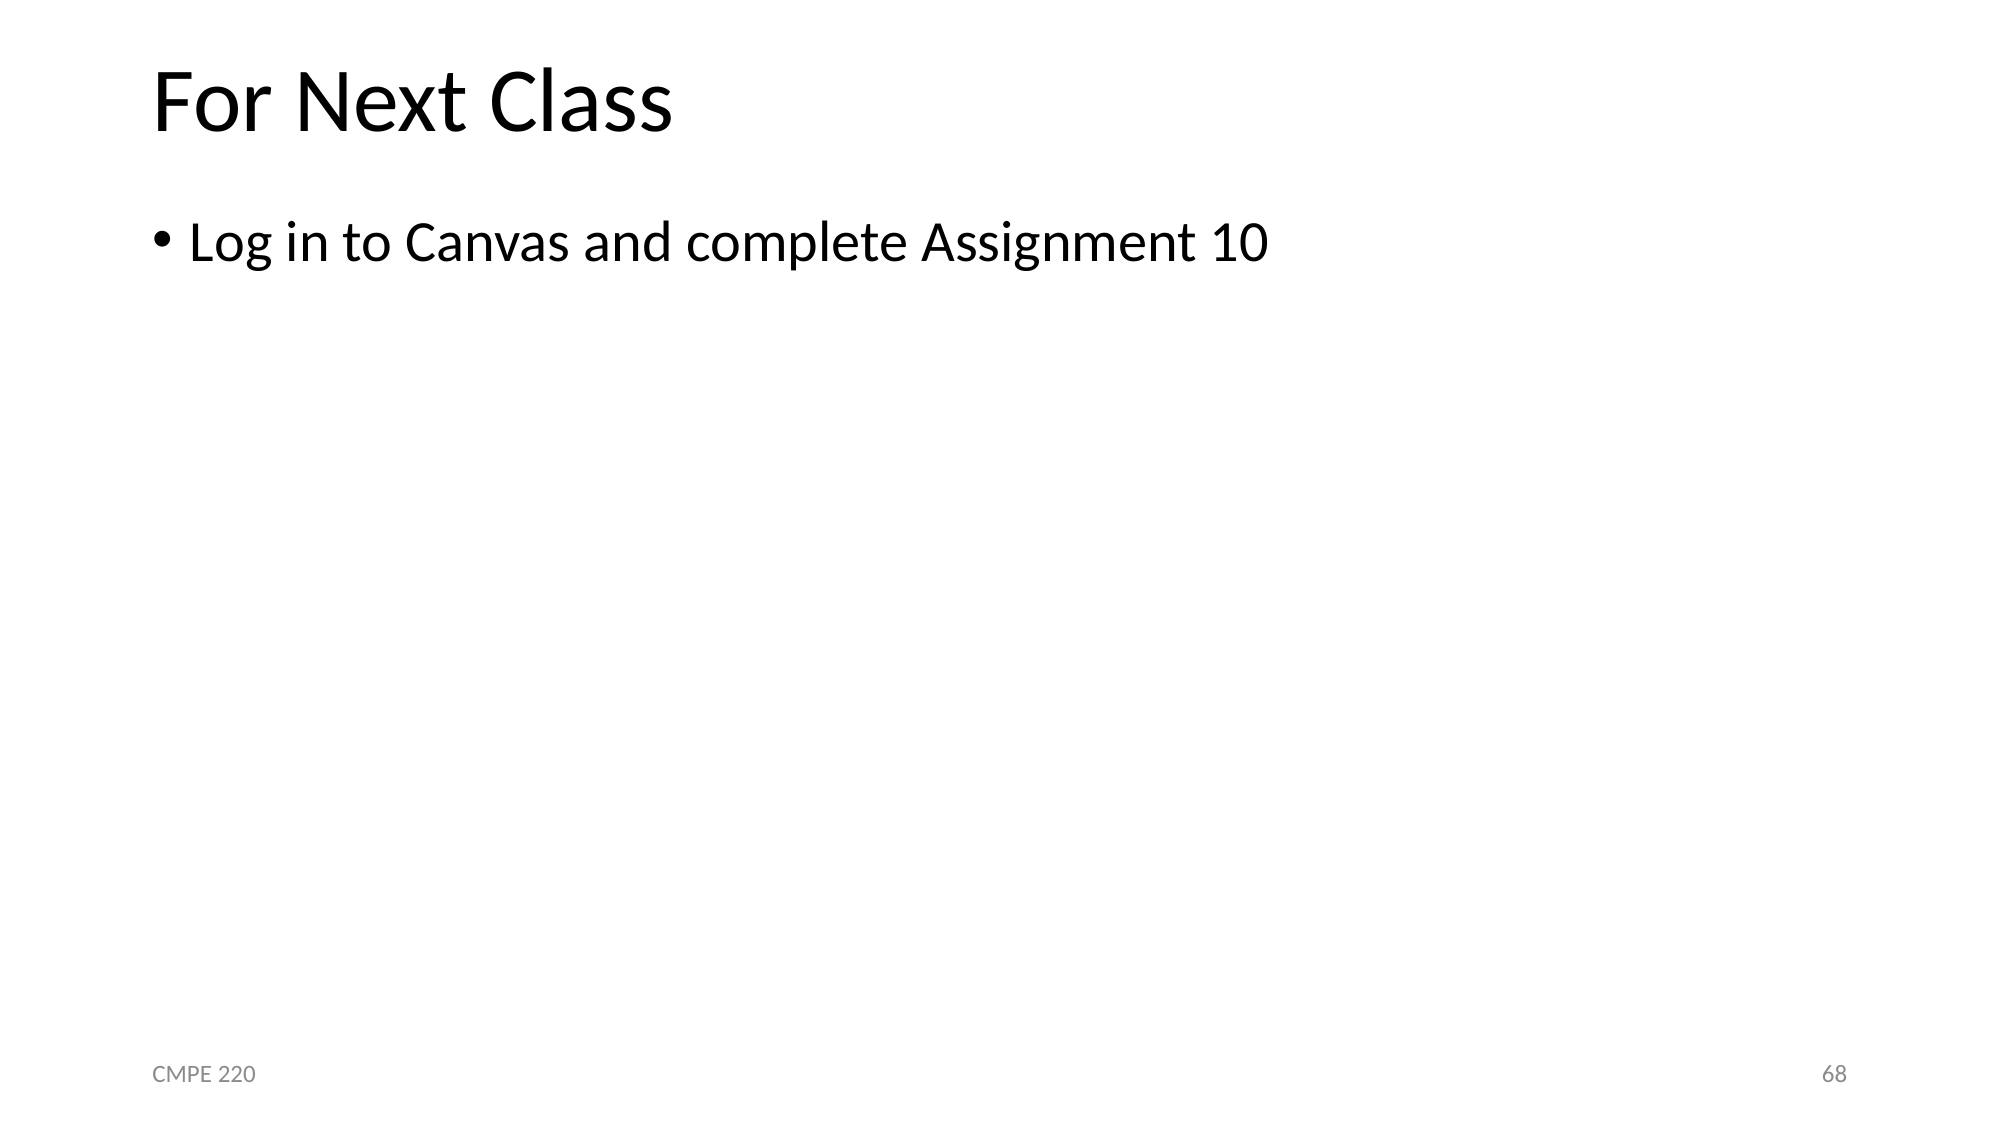

# For Next Class
Log in to Canvas and complete Assignment 10
CMPE 220
68